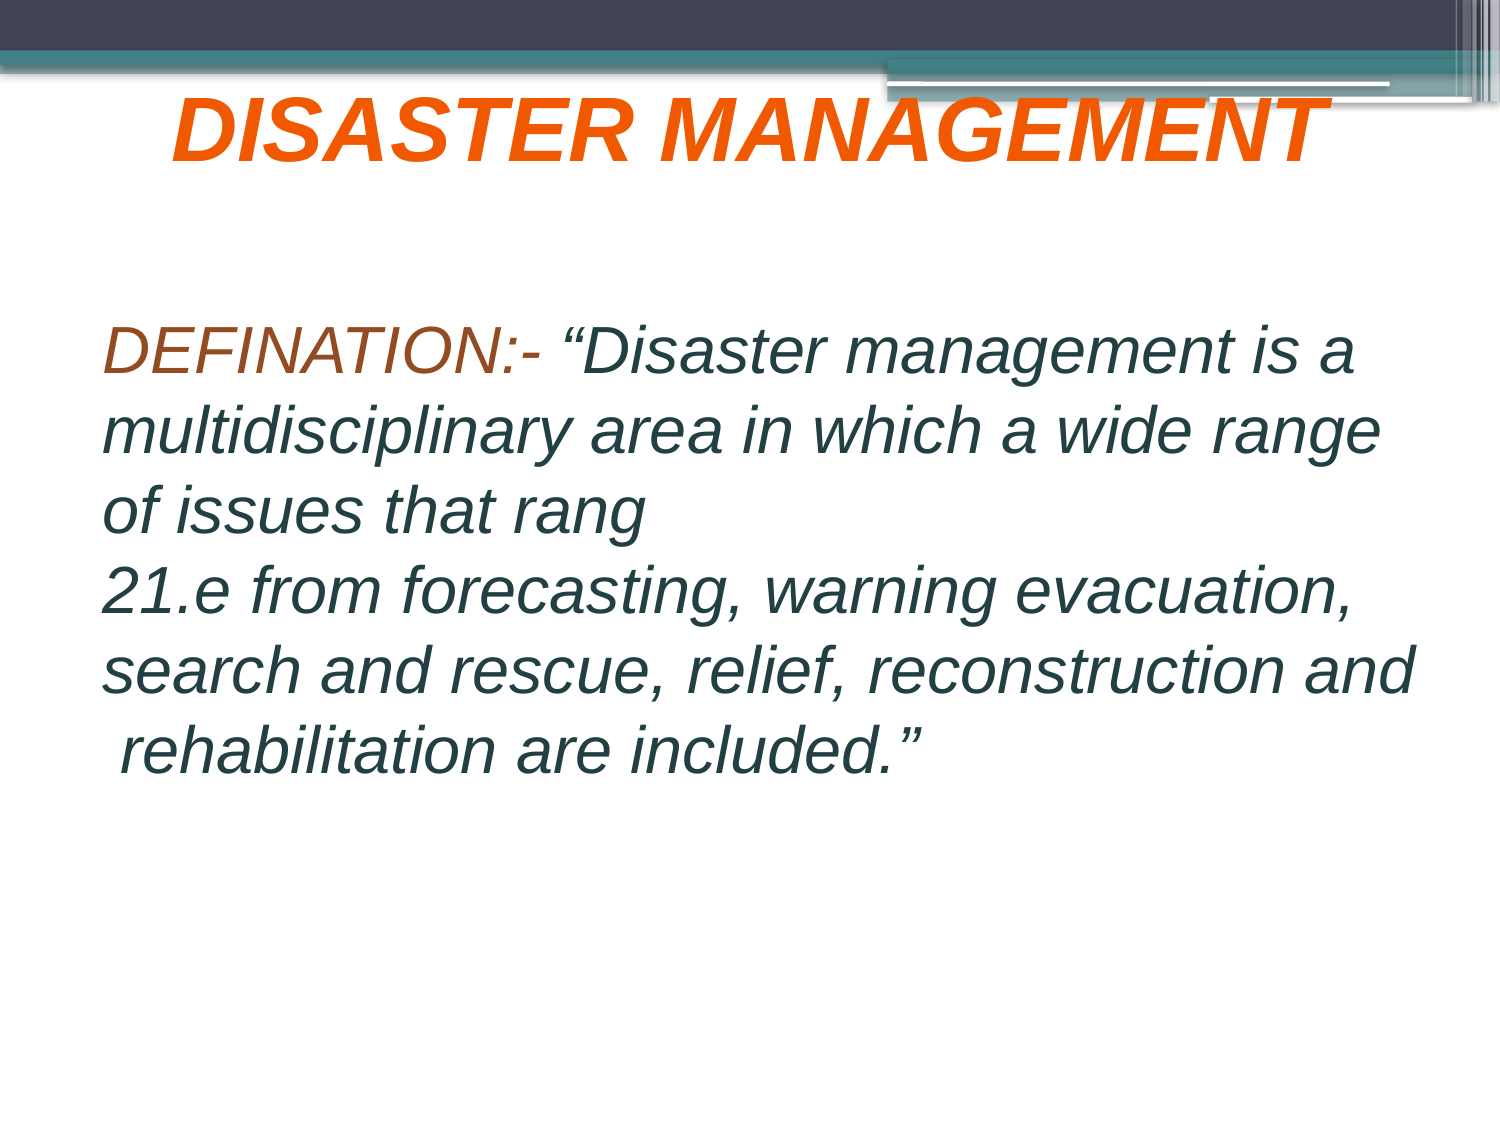

Disaster management
DEFINATION:- “Disaster management is a multidisciplinary area in which a wide range of issues that rang
21.e from forecasting, warning evacuation, search and rescue, relief, reconstruction and  rehabilitation are included.”